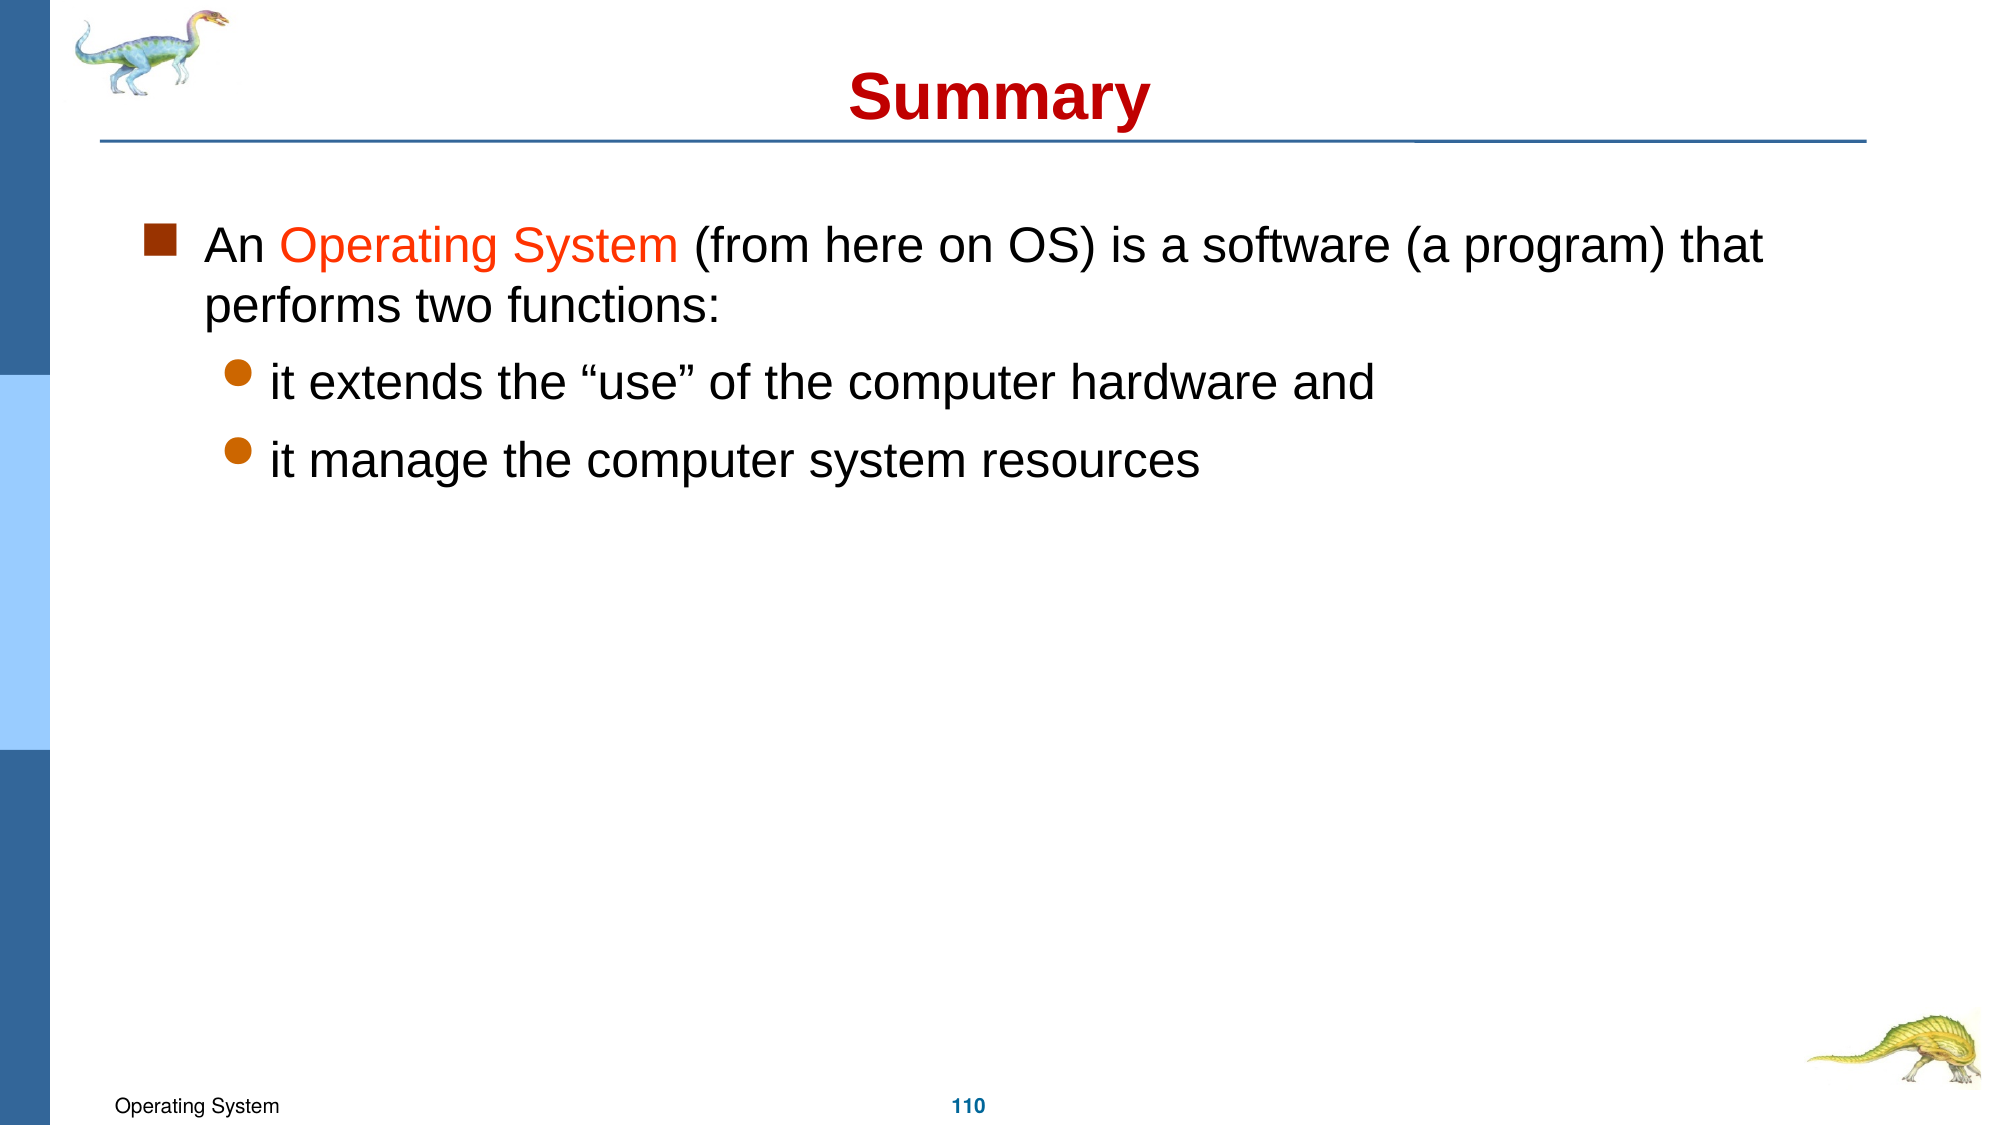

# Summary
An Operating System (from here on OS) is a software (a program) that performs two functions:
it extends the “use” of the computer hardware and
it manage the computer system resources